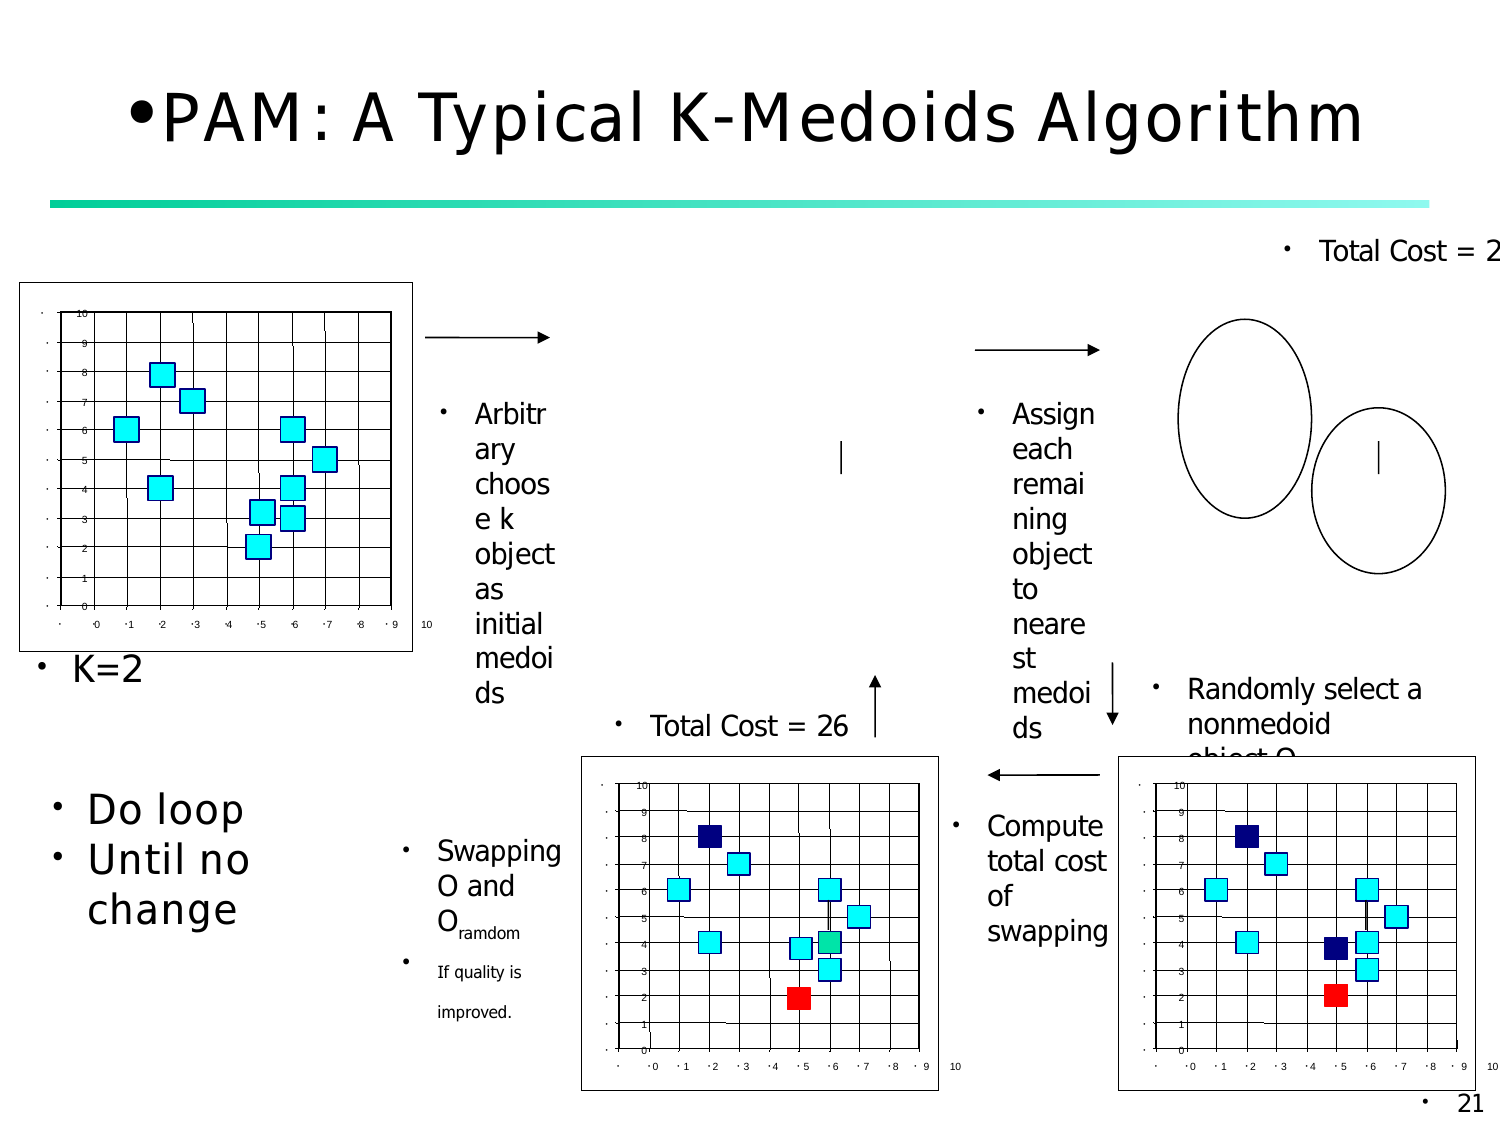

PAM: A Typical K-Medoids Algorithm
Total Cost = 20

10

9

8

Arbitrary choose k object as initial medoids
Assign each remaining object to nearest medoids

7

6

5

4

3

2

1

0

0
1
2
3
4
5
6
7
8
9
10
K=2

Randomly select a nonmedoid object,Oramdom

Total Cost = 26

Do loop
Until no change

10
10

Compute total cost of swapping
9
9

Swapping O and Oramdom
If quality is improved.

8
8

7
7

6
6

5
5

4
4

3
3

2
2

1
1

0
0

0
1
2
3
4
5
6
7
8
9
10
0
1
2
3
4
5
6
7
8
9
10
21